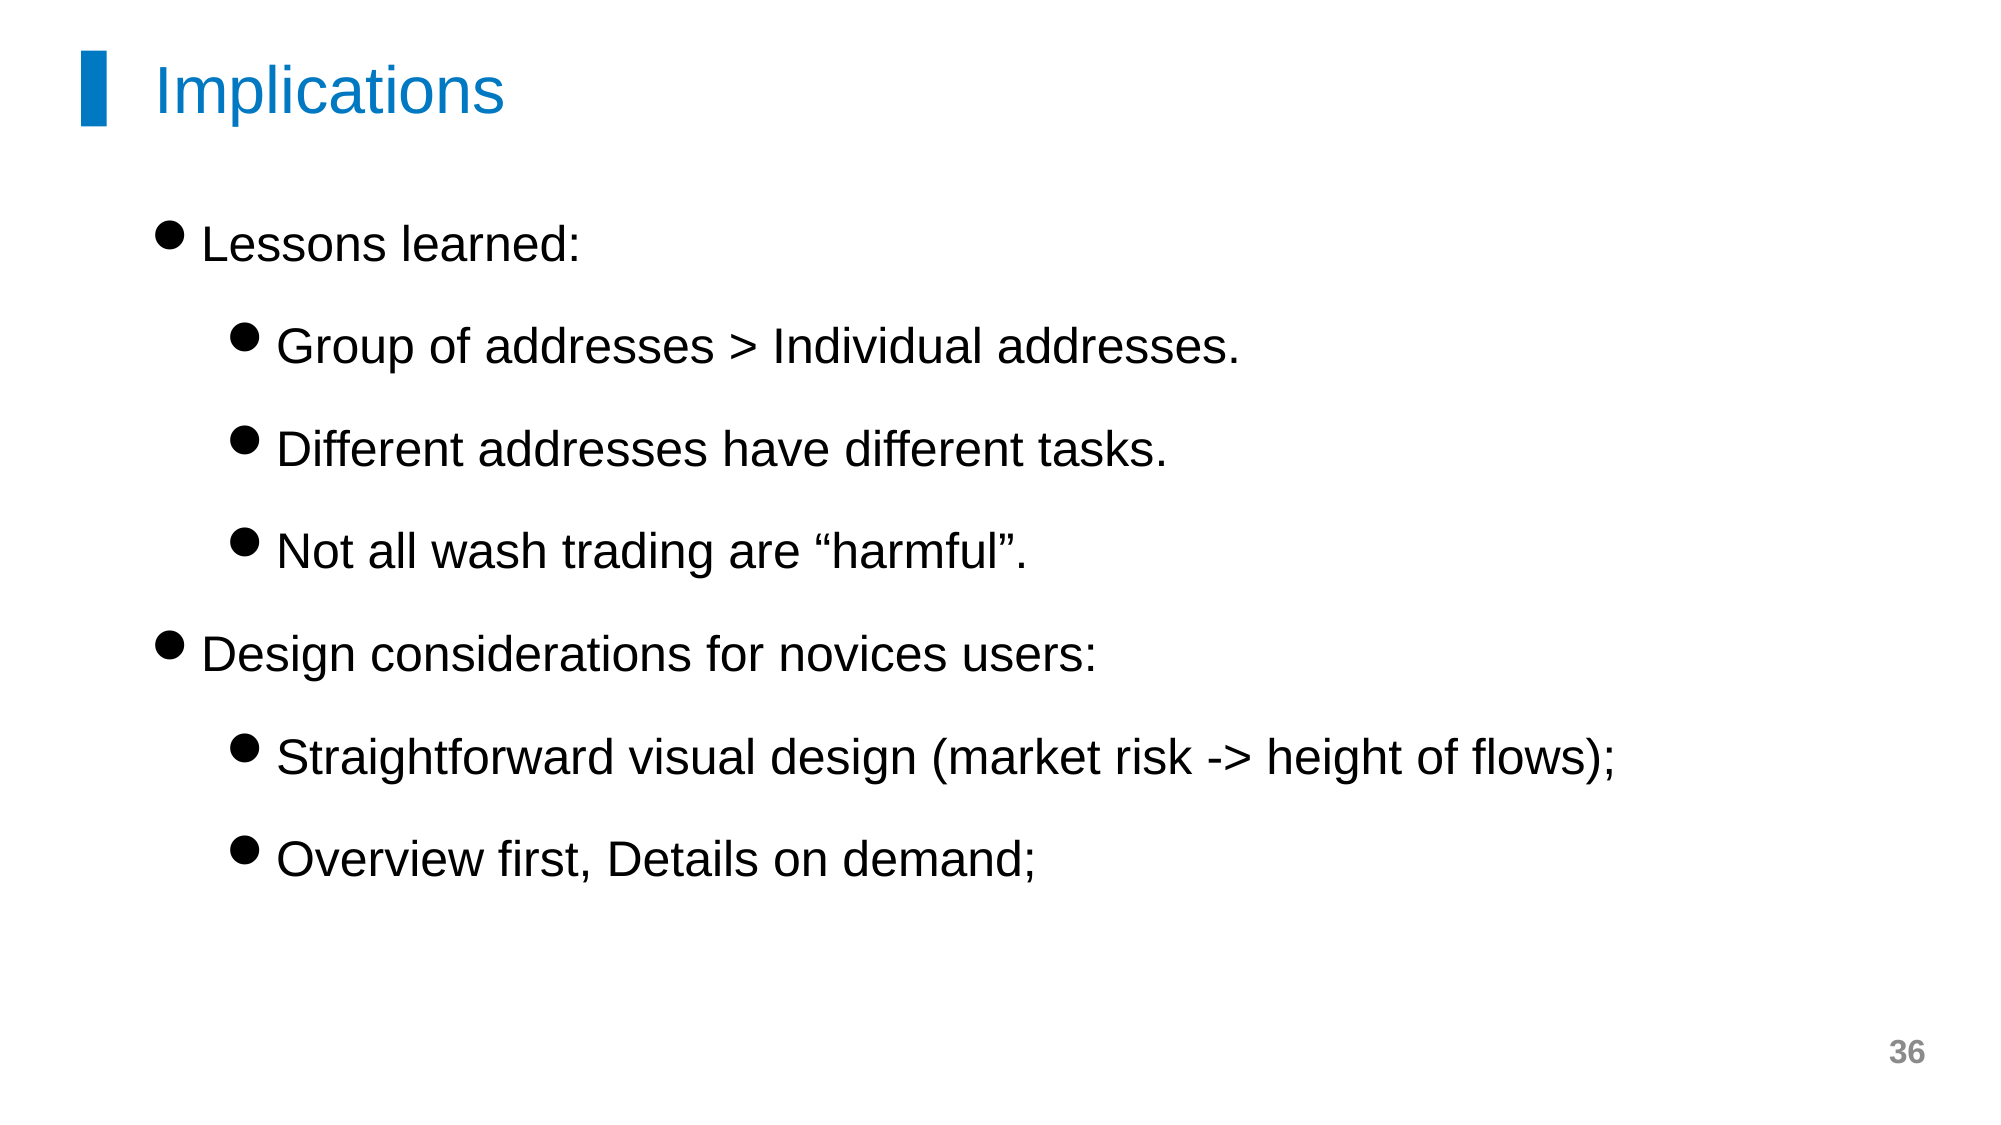

Implications

Lessons learned:
Group of addresses > Individual addresses.
Different addresses have different tasks.
Not all wash trading are “harmful”.
Design considerations for novices users:
Straightforward visual design (market risk -> height of flows);
Overview first, Details on demand;
36